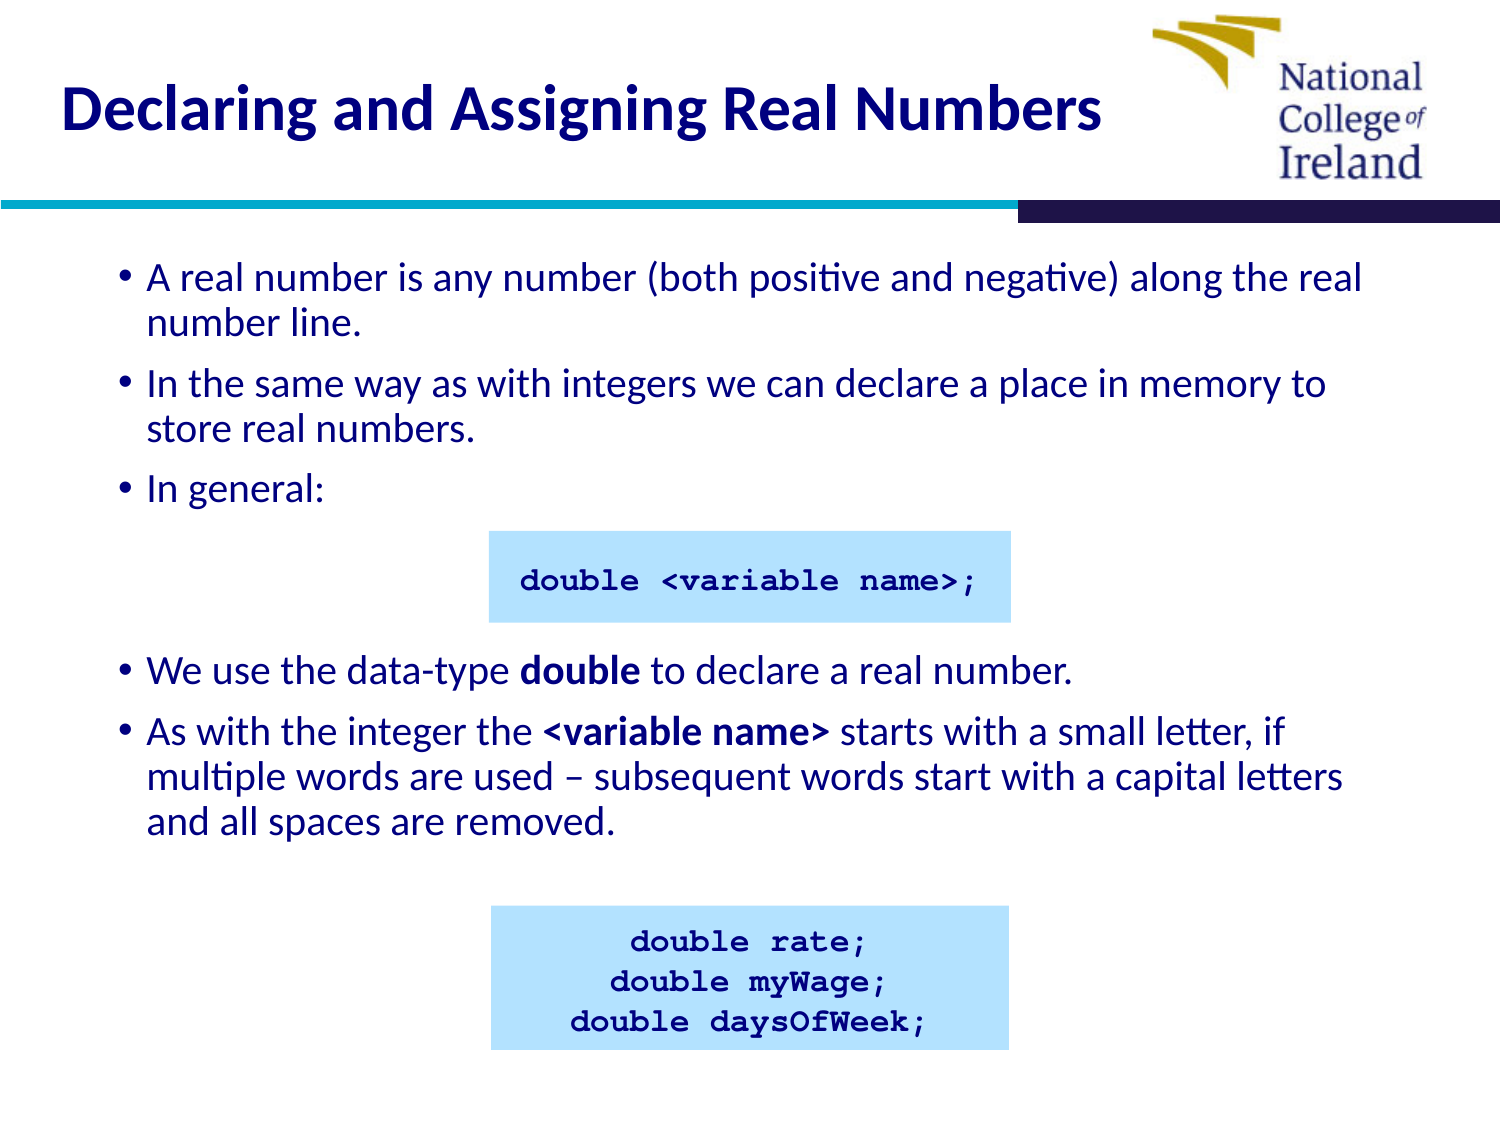

# Declaring and Assigning Real Numbers
A real number is any number (both positive and negative) along the real number line.
In the same way as with integers we can declare a place in memory to store real numbers.
In general:

We use the data-type double to declare a real number.
As with the integer the <variable name> starts with a small letter, if multiple words are used – subsequent words start with a capital letters and all spaces are removed.
double <variable name>;
double rate;
double myWage;
double daysOfWeek;